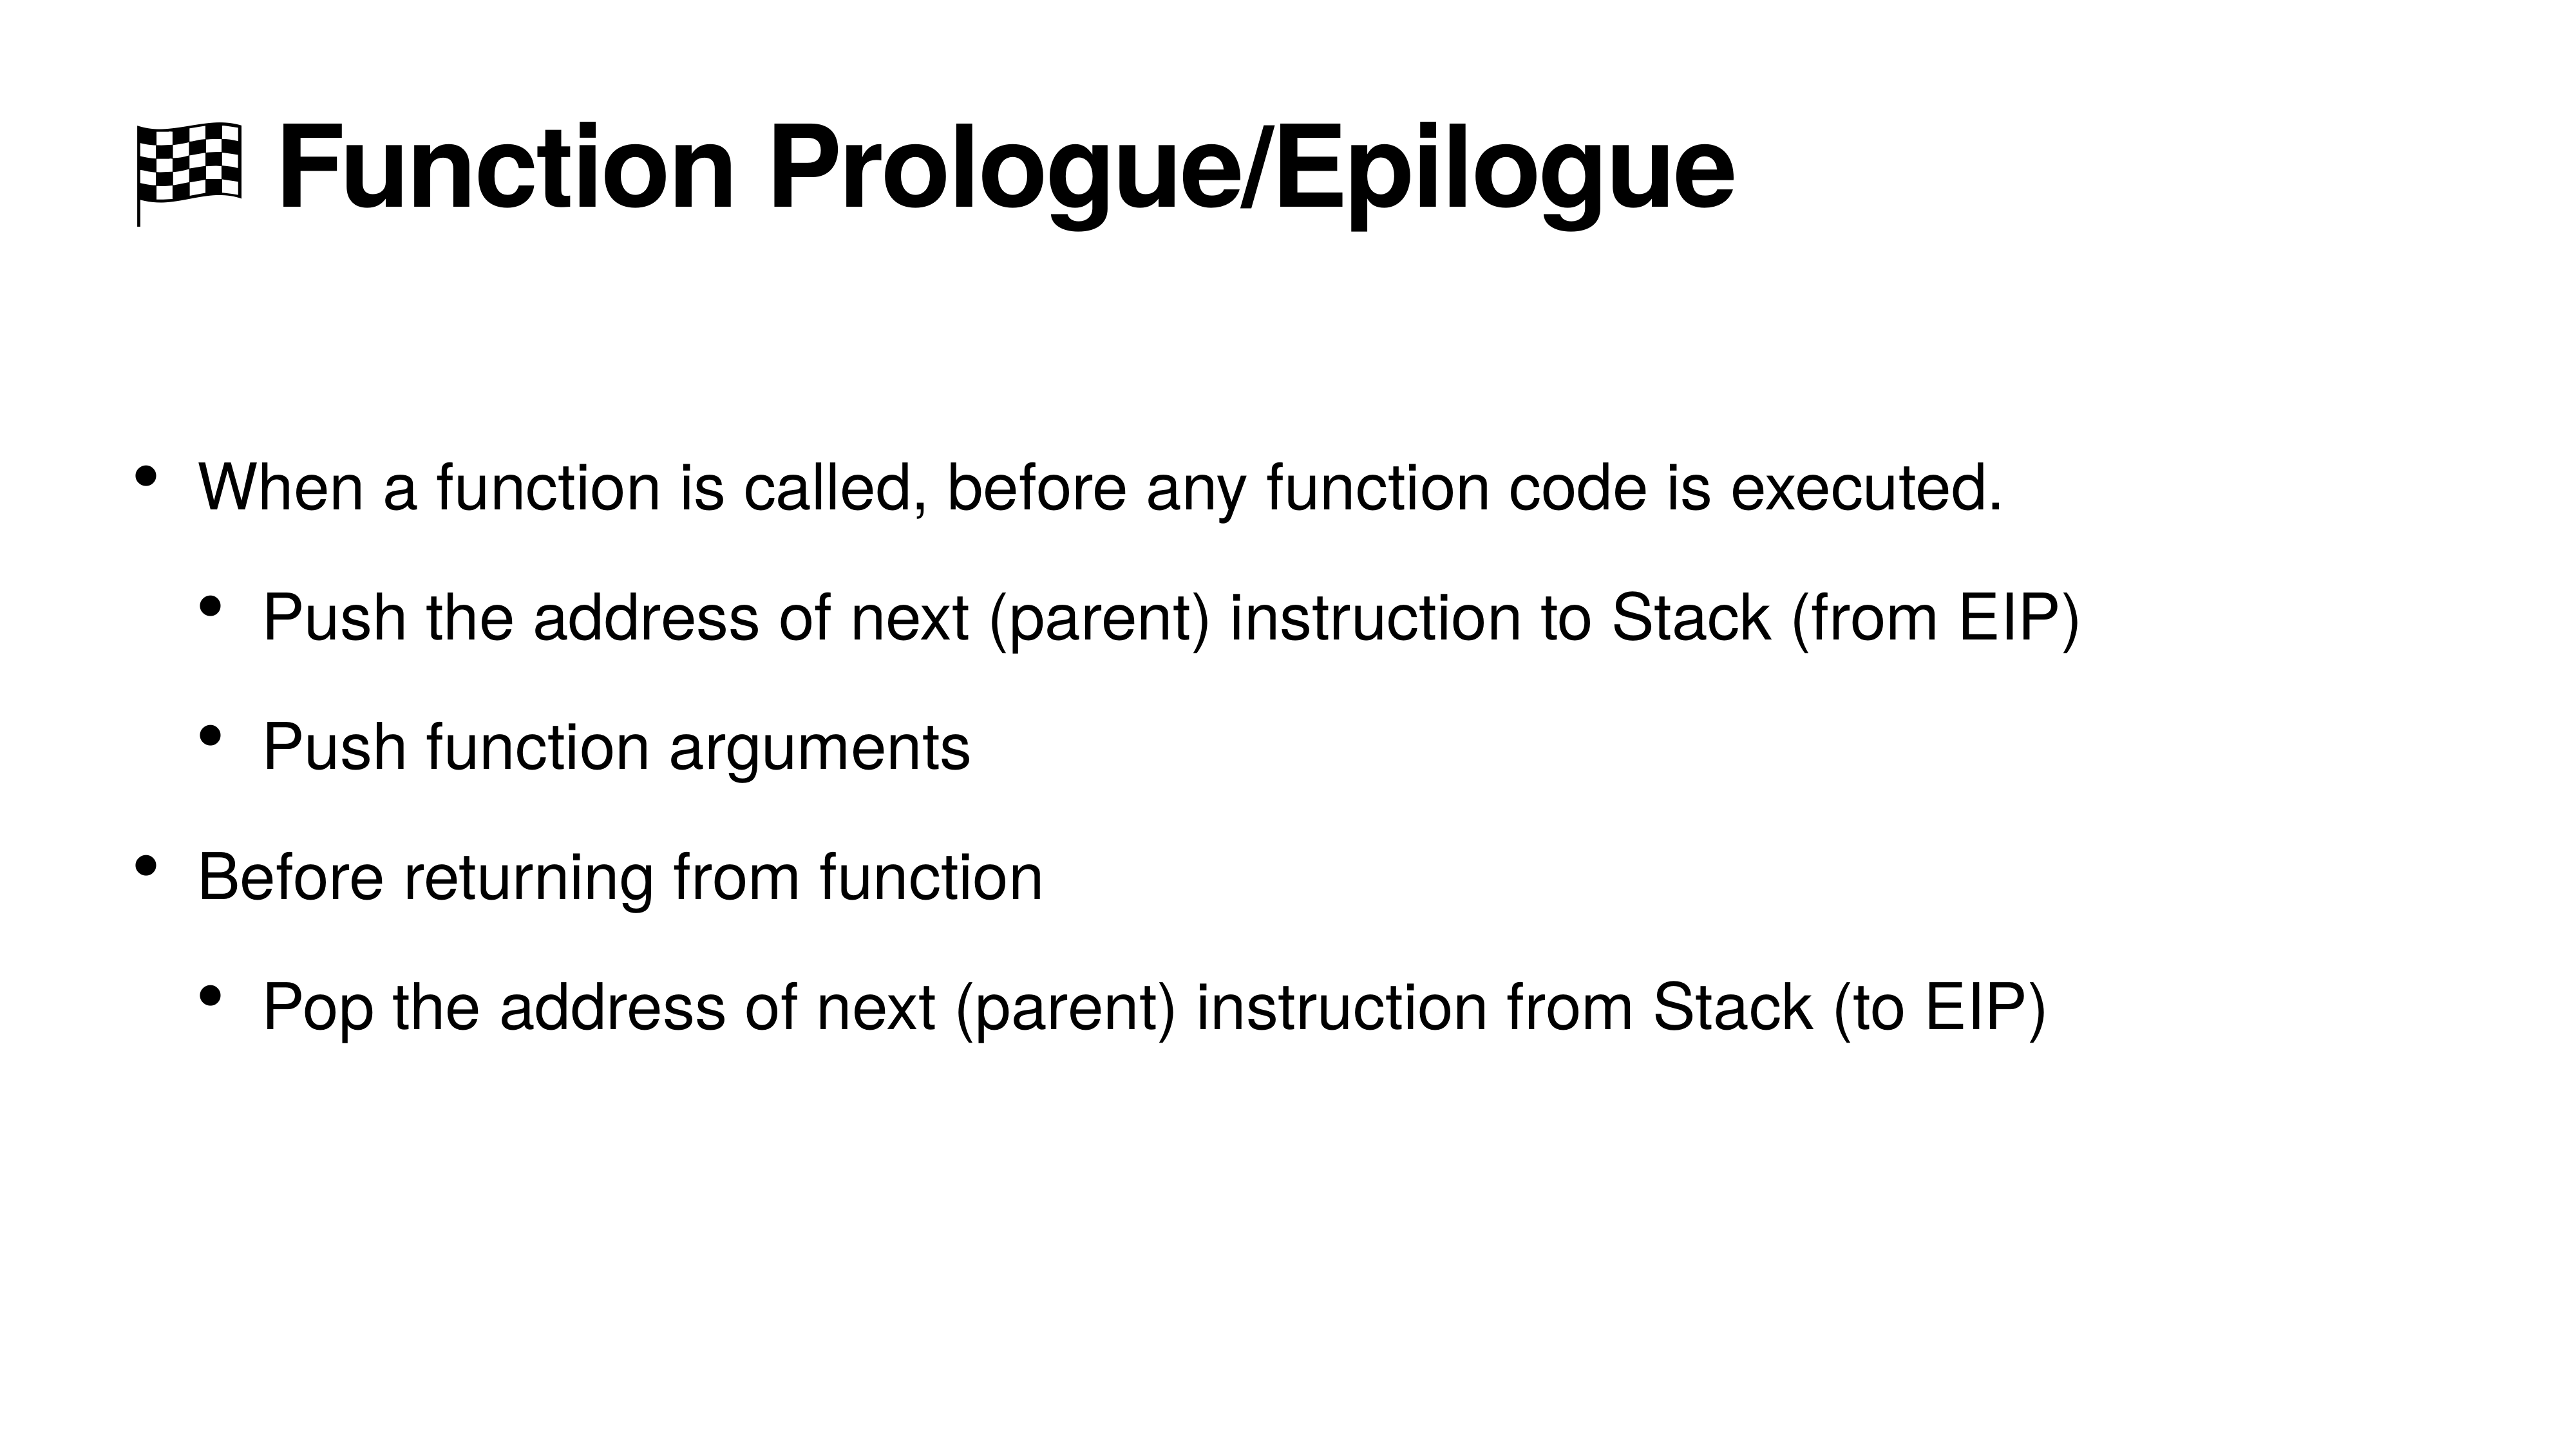

# 🏁 Function Prologue/Epilogue

When a function is called, before any function code is executed.
Push the address of next (parent) instruction to Stack (from EIP)
Push function arguments
Before returning from function
Pop the address of next (parent) instruction from Stack (to EIP)